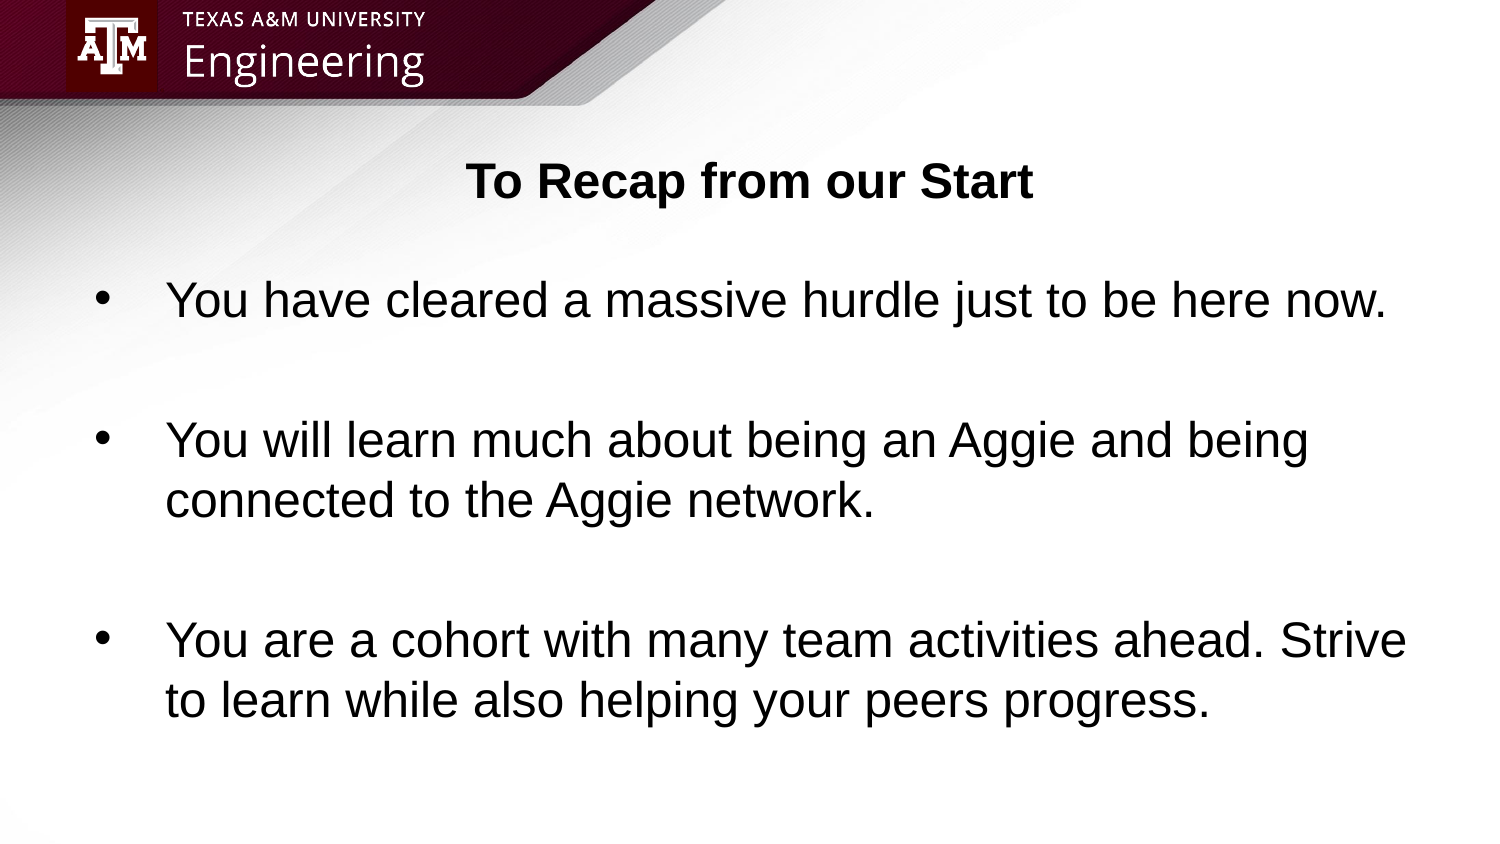

# To Recap from our Start
You have cleared a massive hurdle just to be here now.

You will learn much about being an Aggie and being connected to the Aggie network.

You are a cohort with many team activities ahead. Strive to learn while also helping your peers progress.